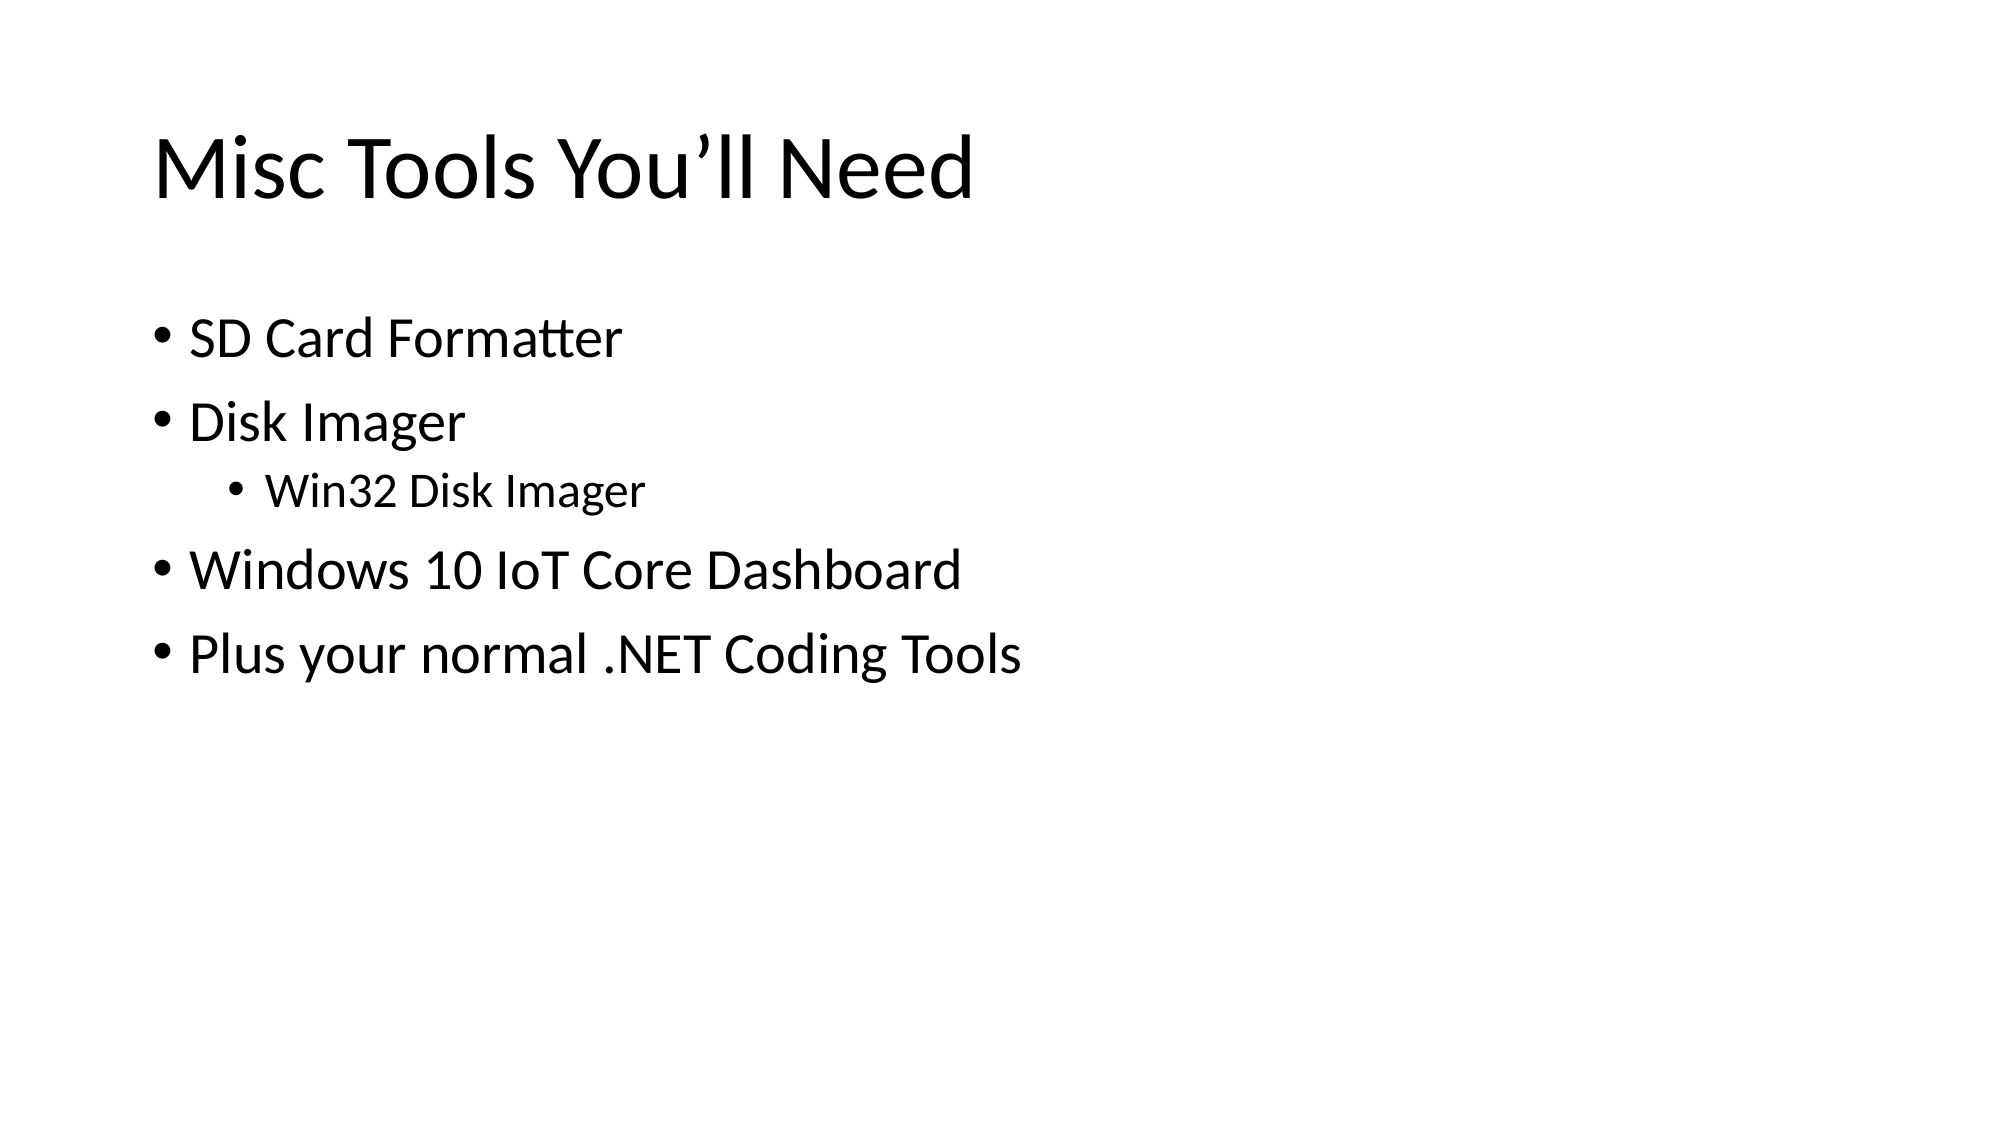

# Misc Tools You’ll Need
SD Card Formatter
Disk Imager
Win32 Disk Imager
Windows 10 IoT Core Dashboard
Plus your normal .NET Coding Tools